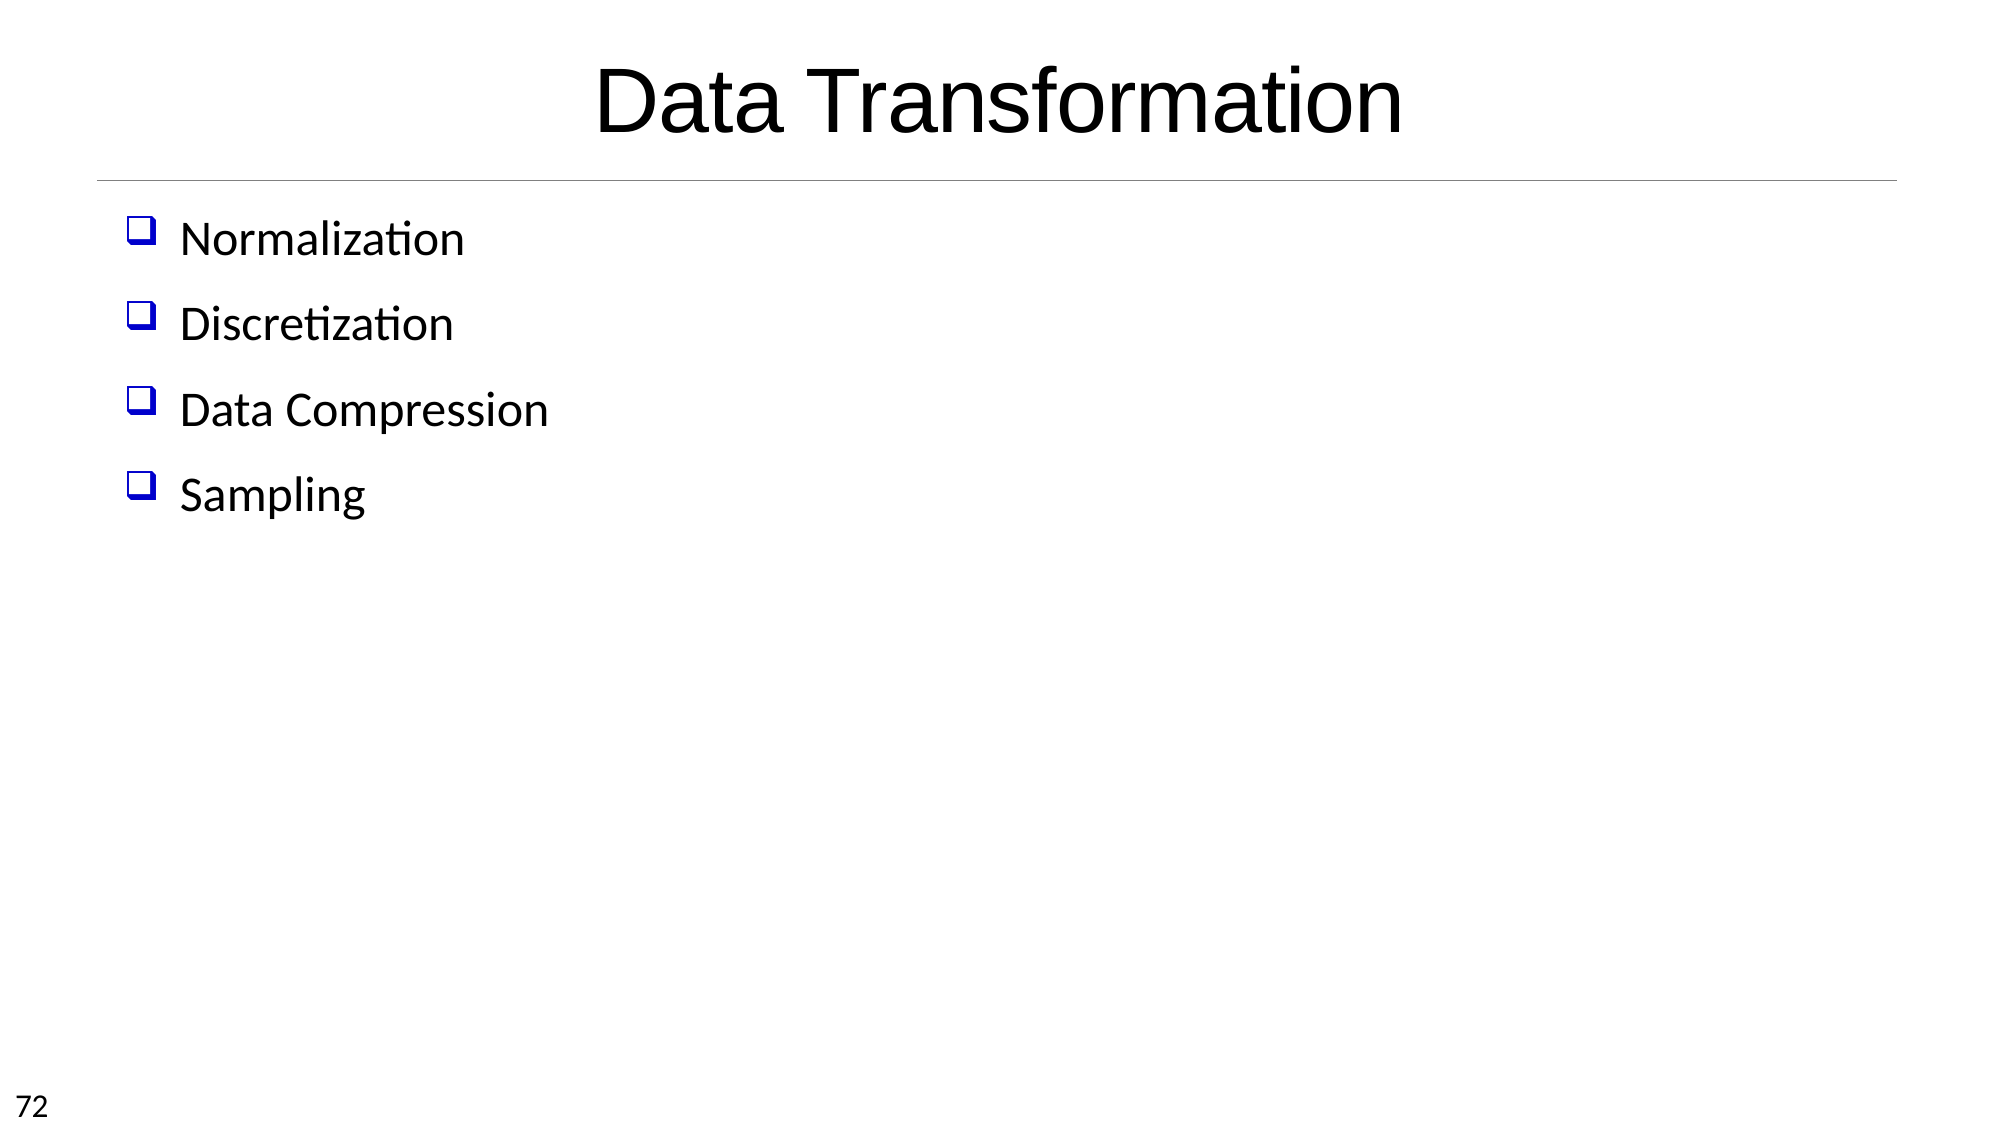

# Data Transformation
Normalization
Discretization
Data Compression
Sampling